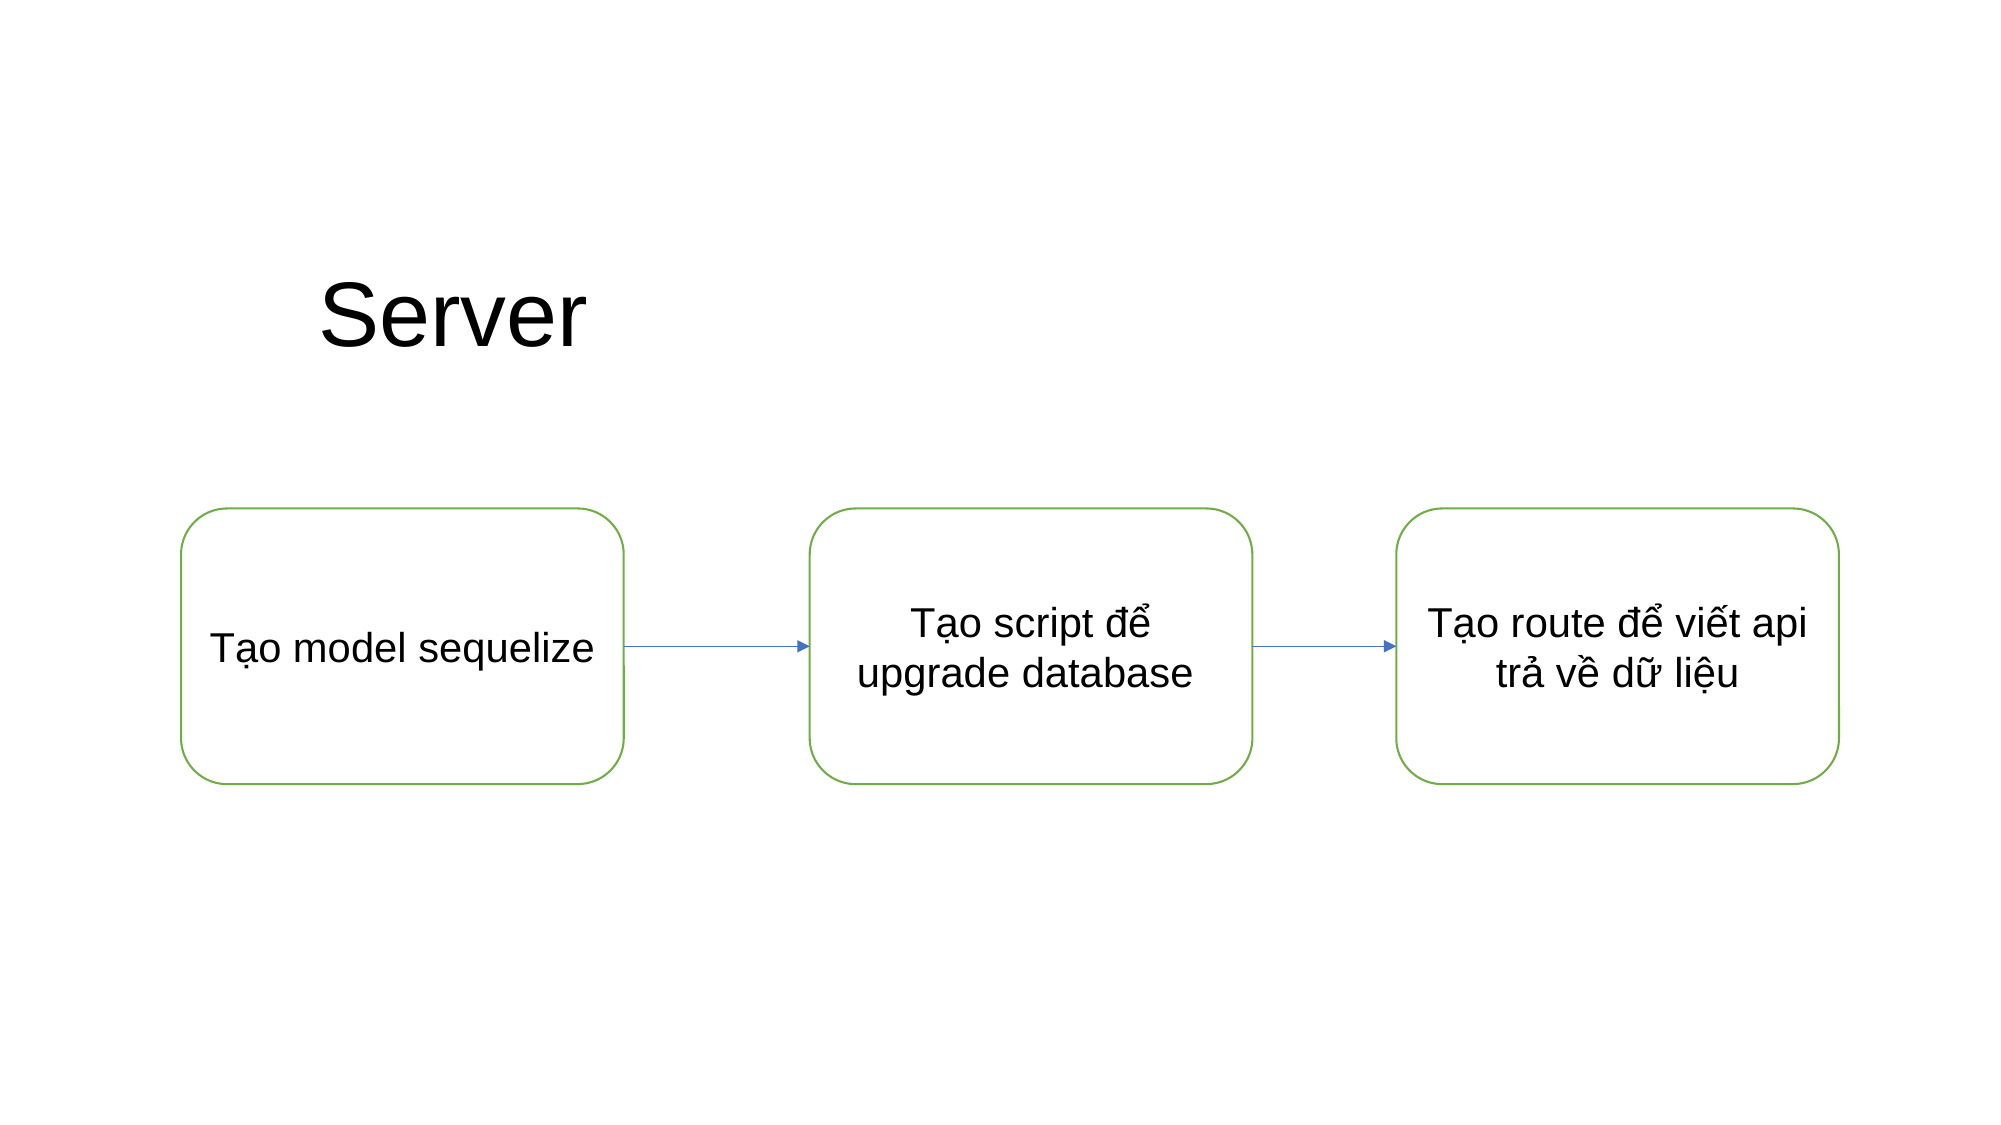

Server
Tạo script để upgrade database
Tạo route để viết api trả về dữ liệu
Tạo model sequelize